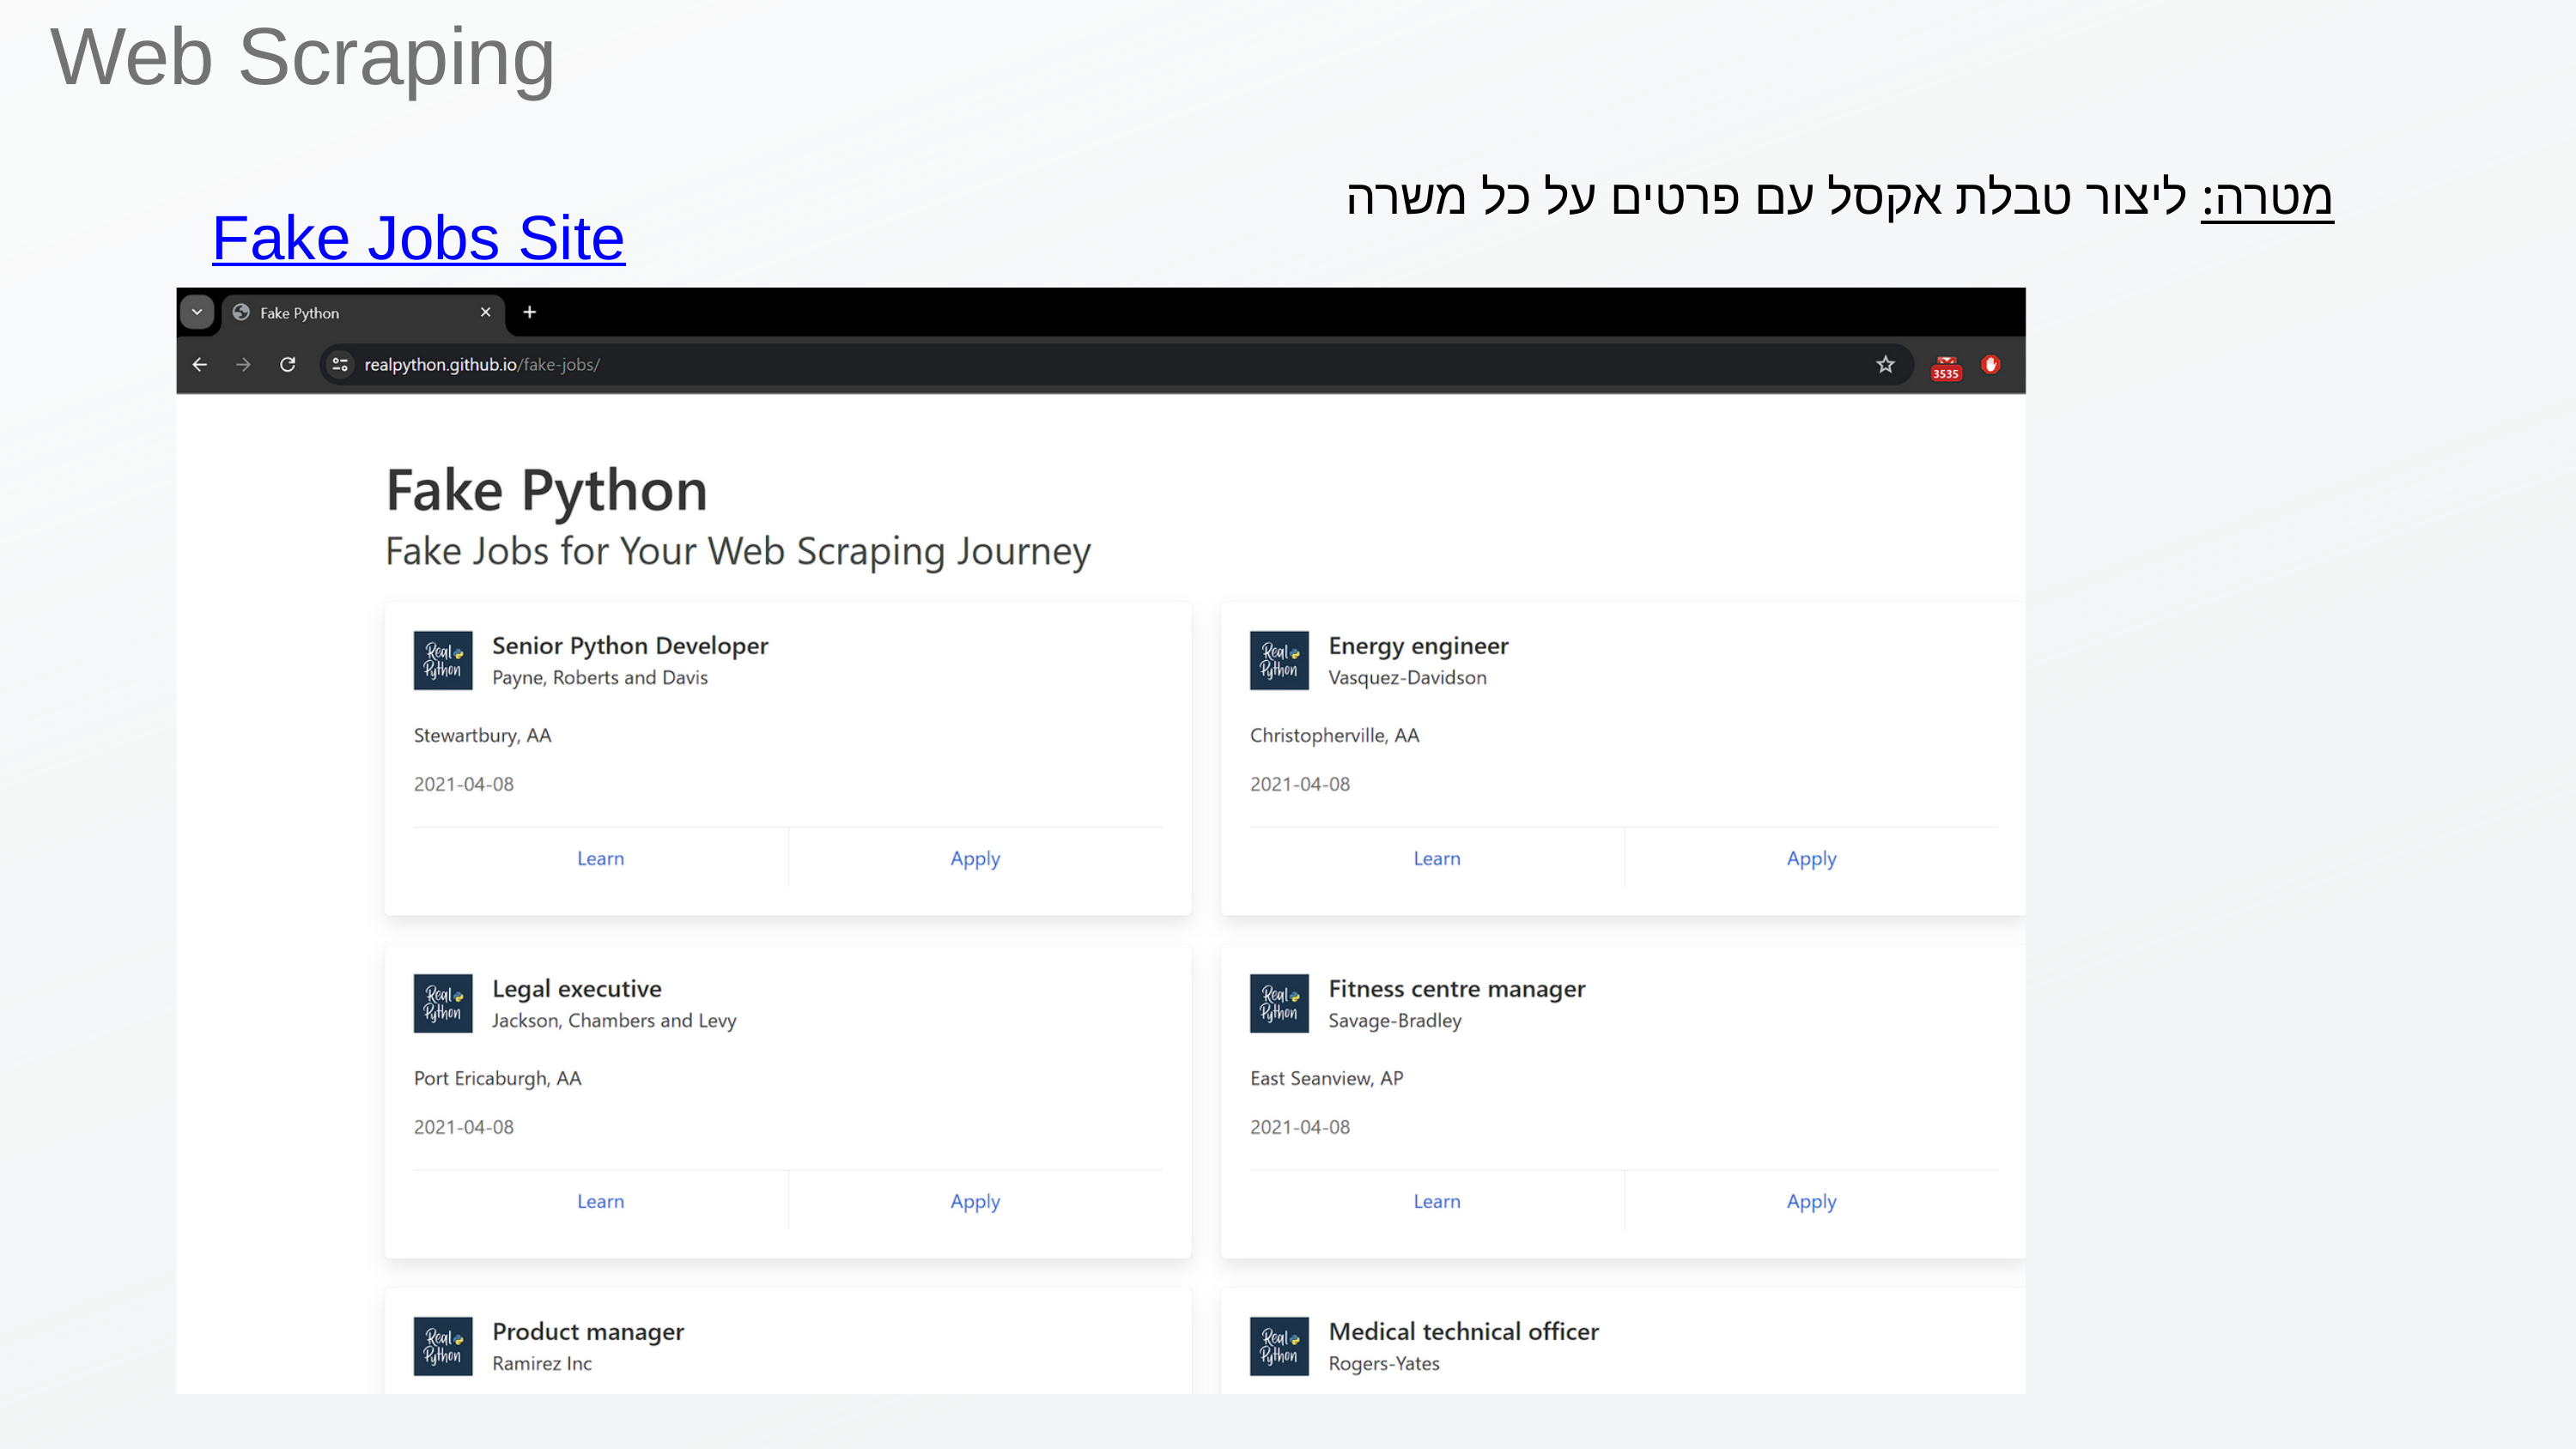

Web Scraping
מטרה: ליצור טבלת אקסל עם פרטים על כל משרה
Fake Jobs Site